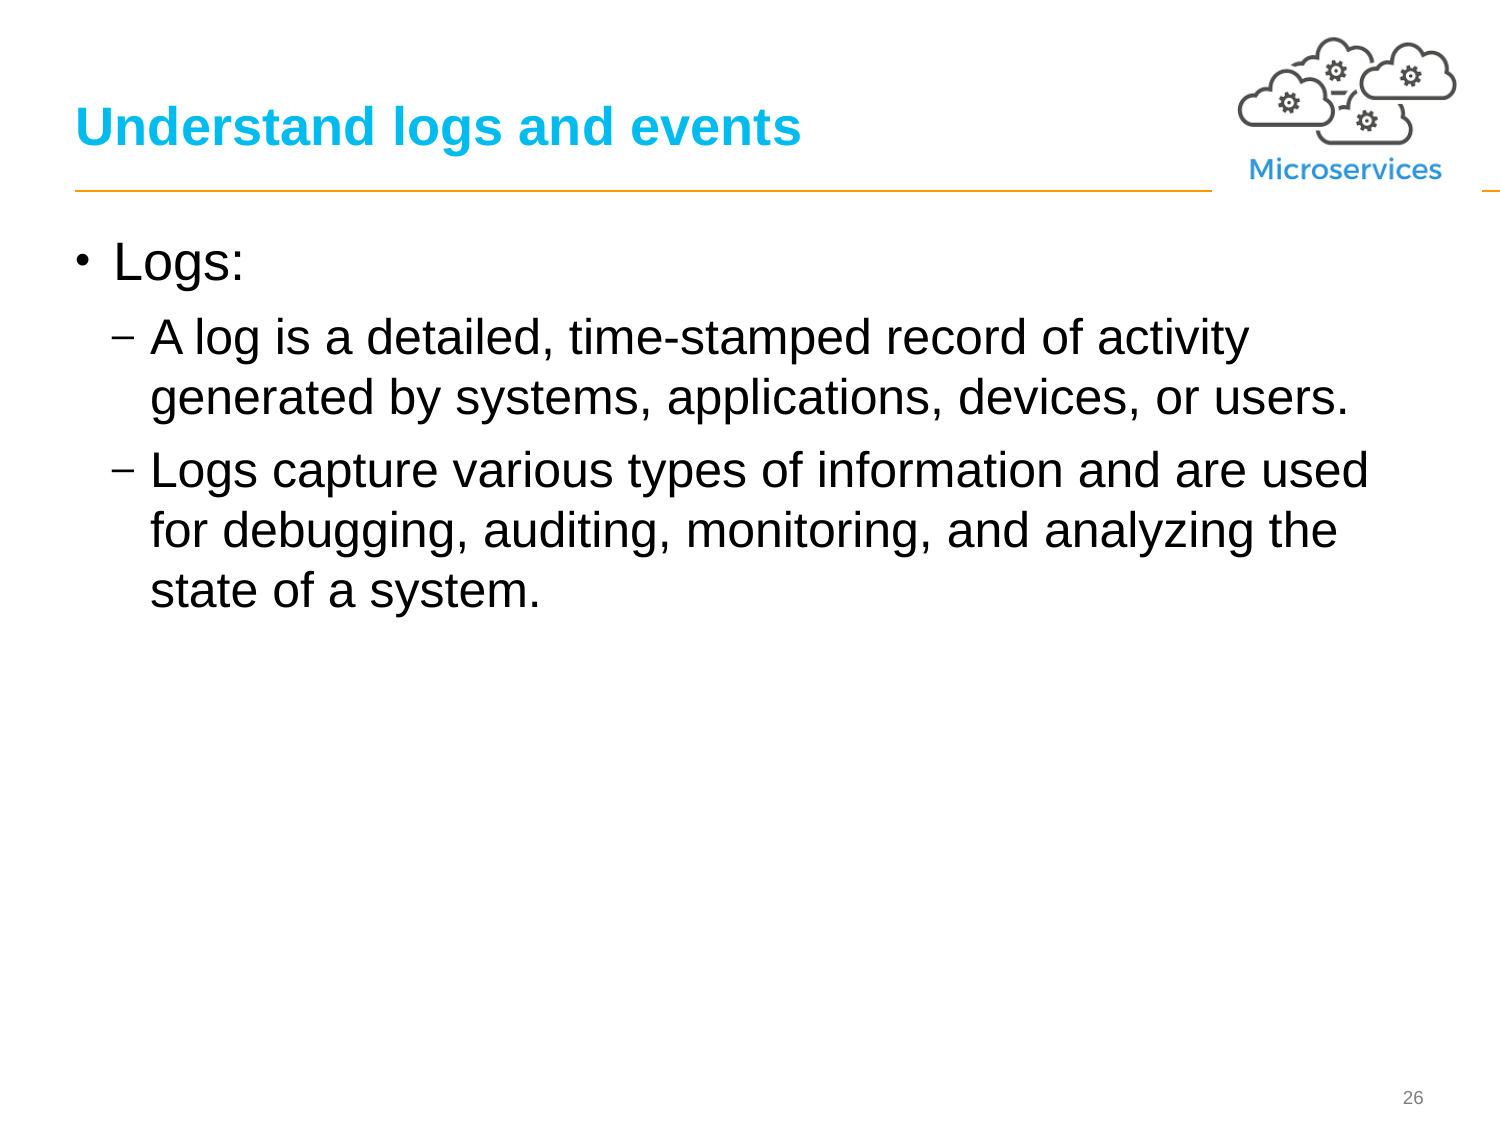

# Understand logs and events
Logs:
A log is a detailed, time-stamped record of activity generated by systems, applications, devices, or users.
Logs capture various types of information and are used for debugging, auditing, monitoring, and analyzing the state of a system.